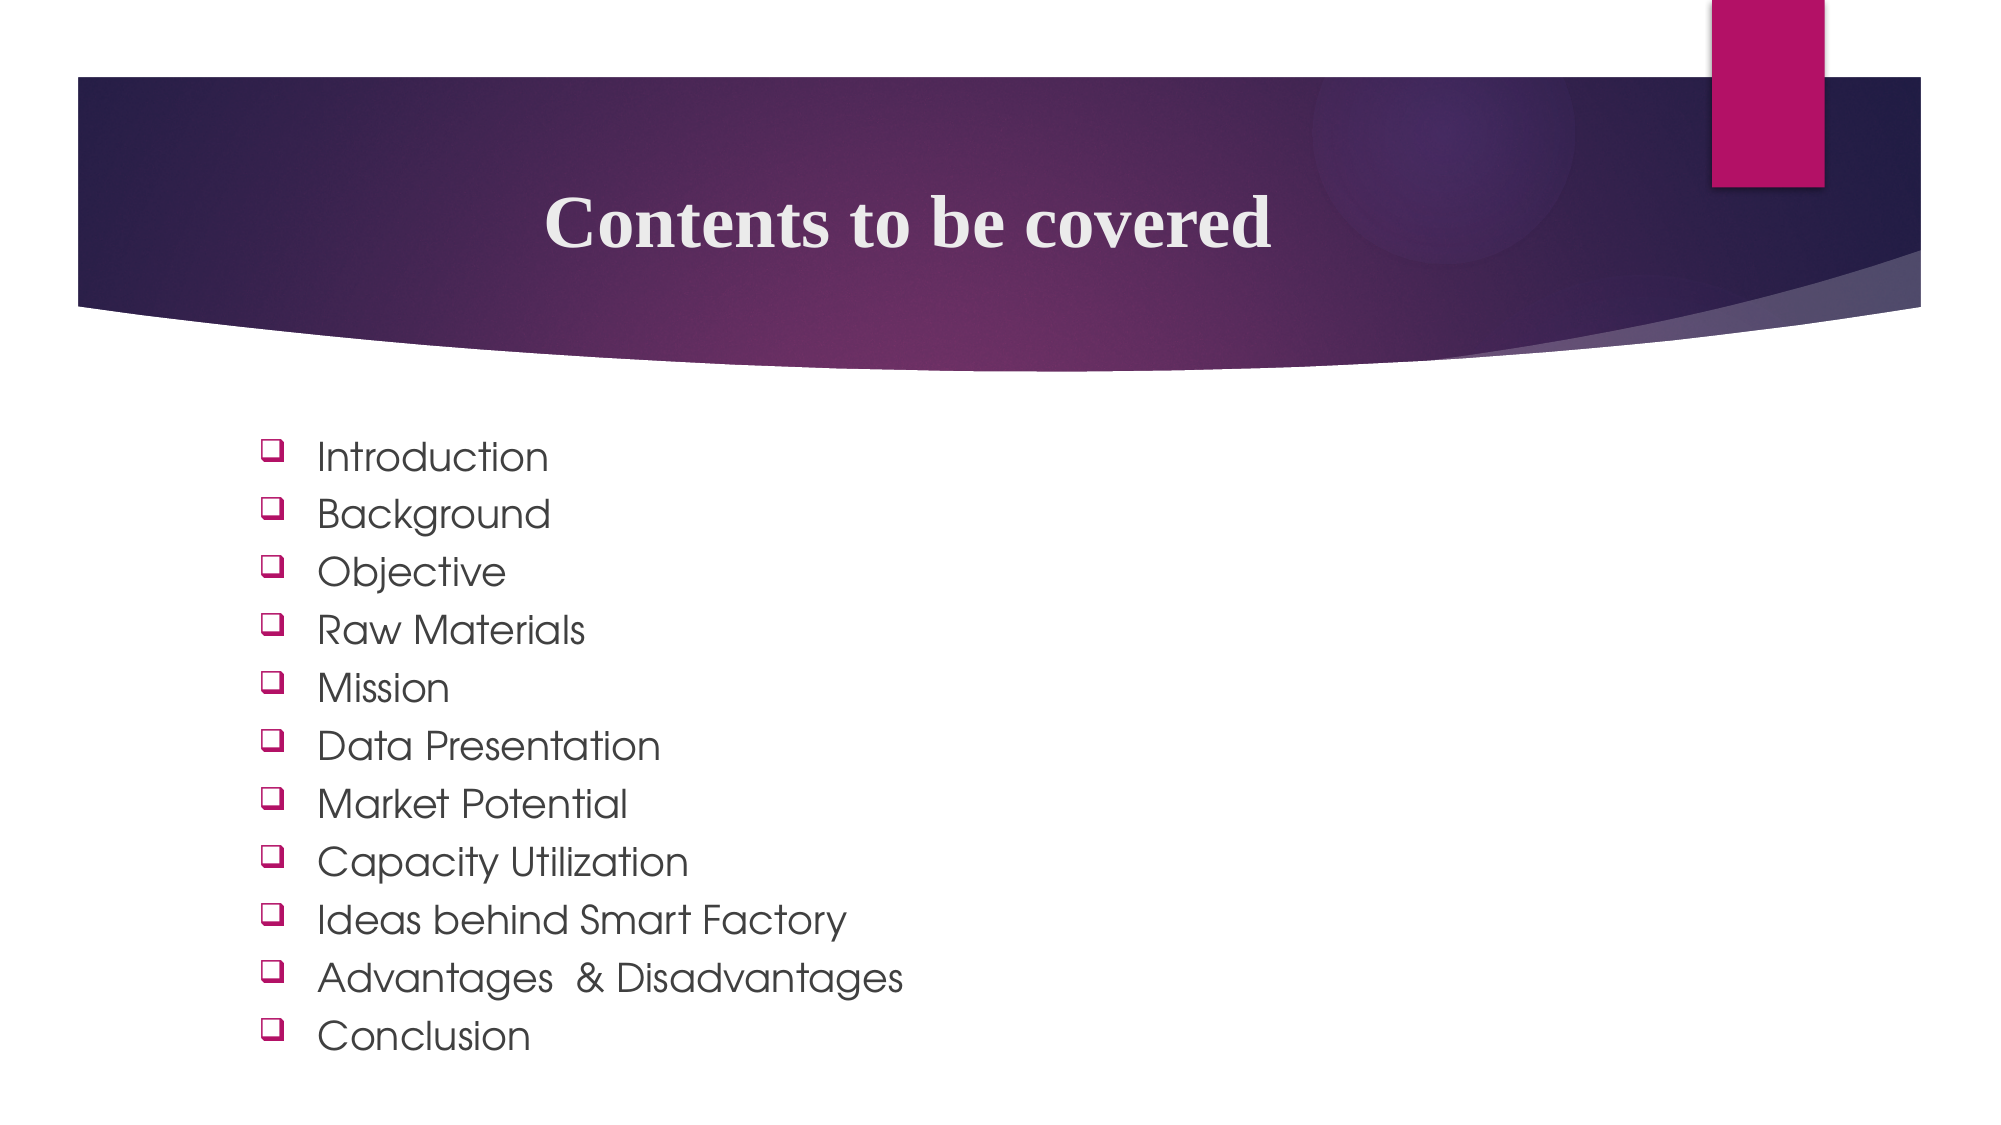

# Contents to be covered
Introduction
Background
Objective
Raw Materials
Mission
Data Presentation
Market Potential
Capacity Utilization
Ideas behind Smart Factory
Advantages  & Disadvantages
Conclusion